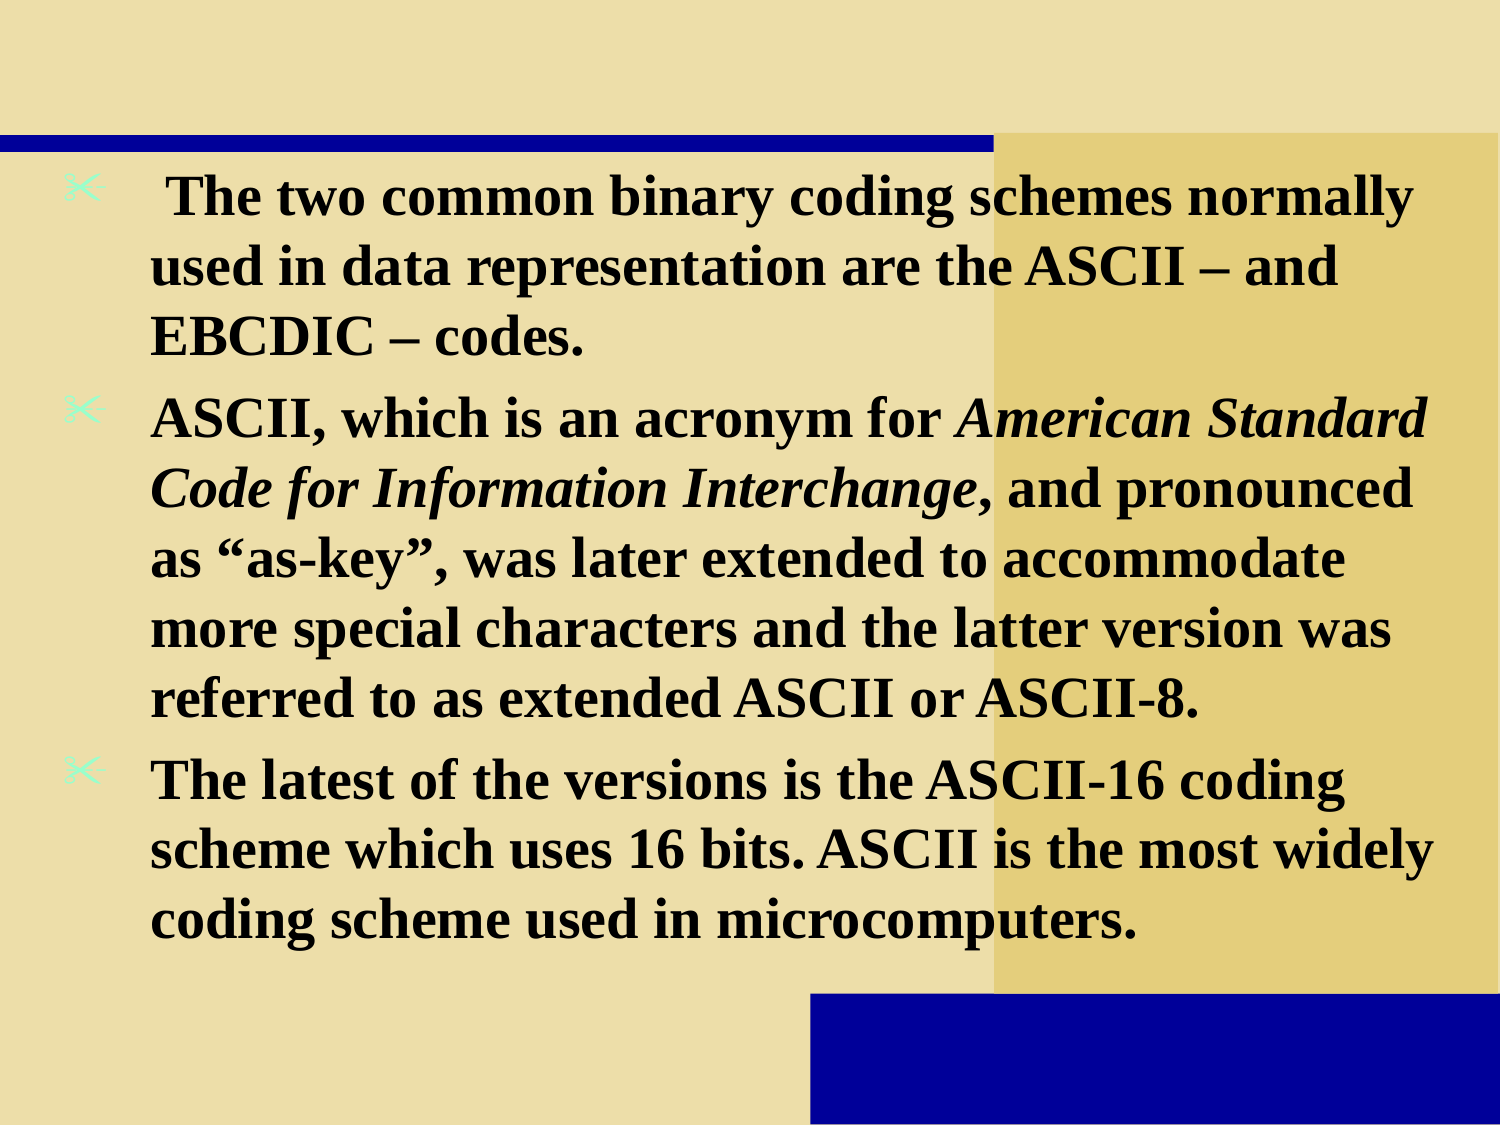

#
 The two common binary coding schemes normally used in data representation are the ASCII – and EBCDIC – codes.
ASCII, which is an acronym for American Standard Code for Information Interchange, and pronounced as “as-key”, was later extended to accommodate more special characters and the latter version was referred to as extended ASCII or ASCII-8.
The latest of the versions is the ASCII-16 coding scheme which uses 16 bits. ASCII is the most widely coding scheme used in microcomputers.